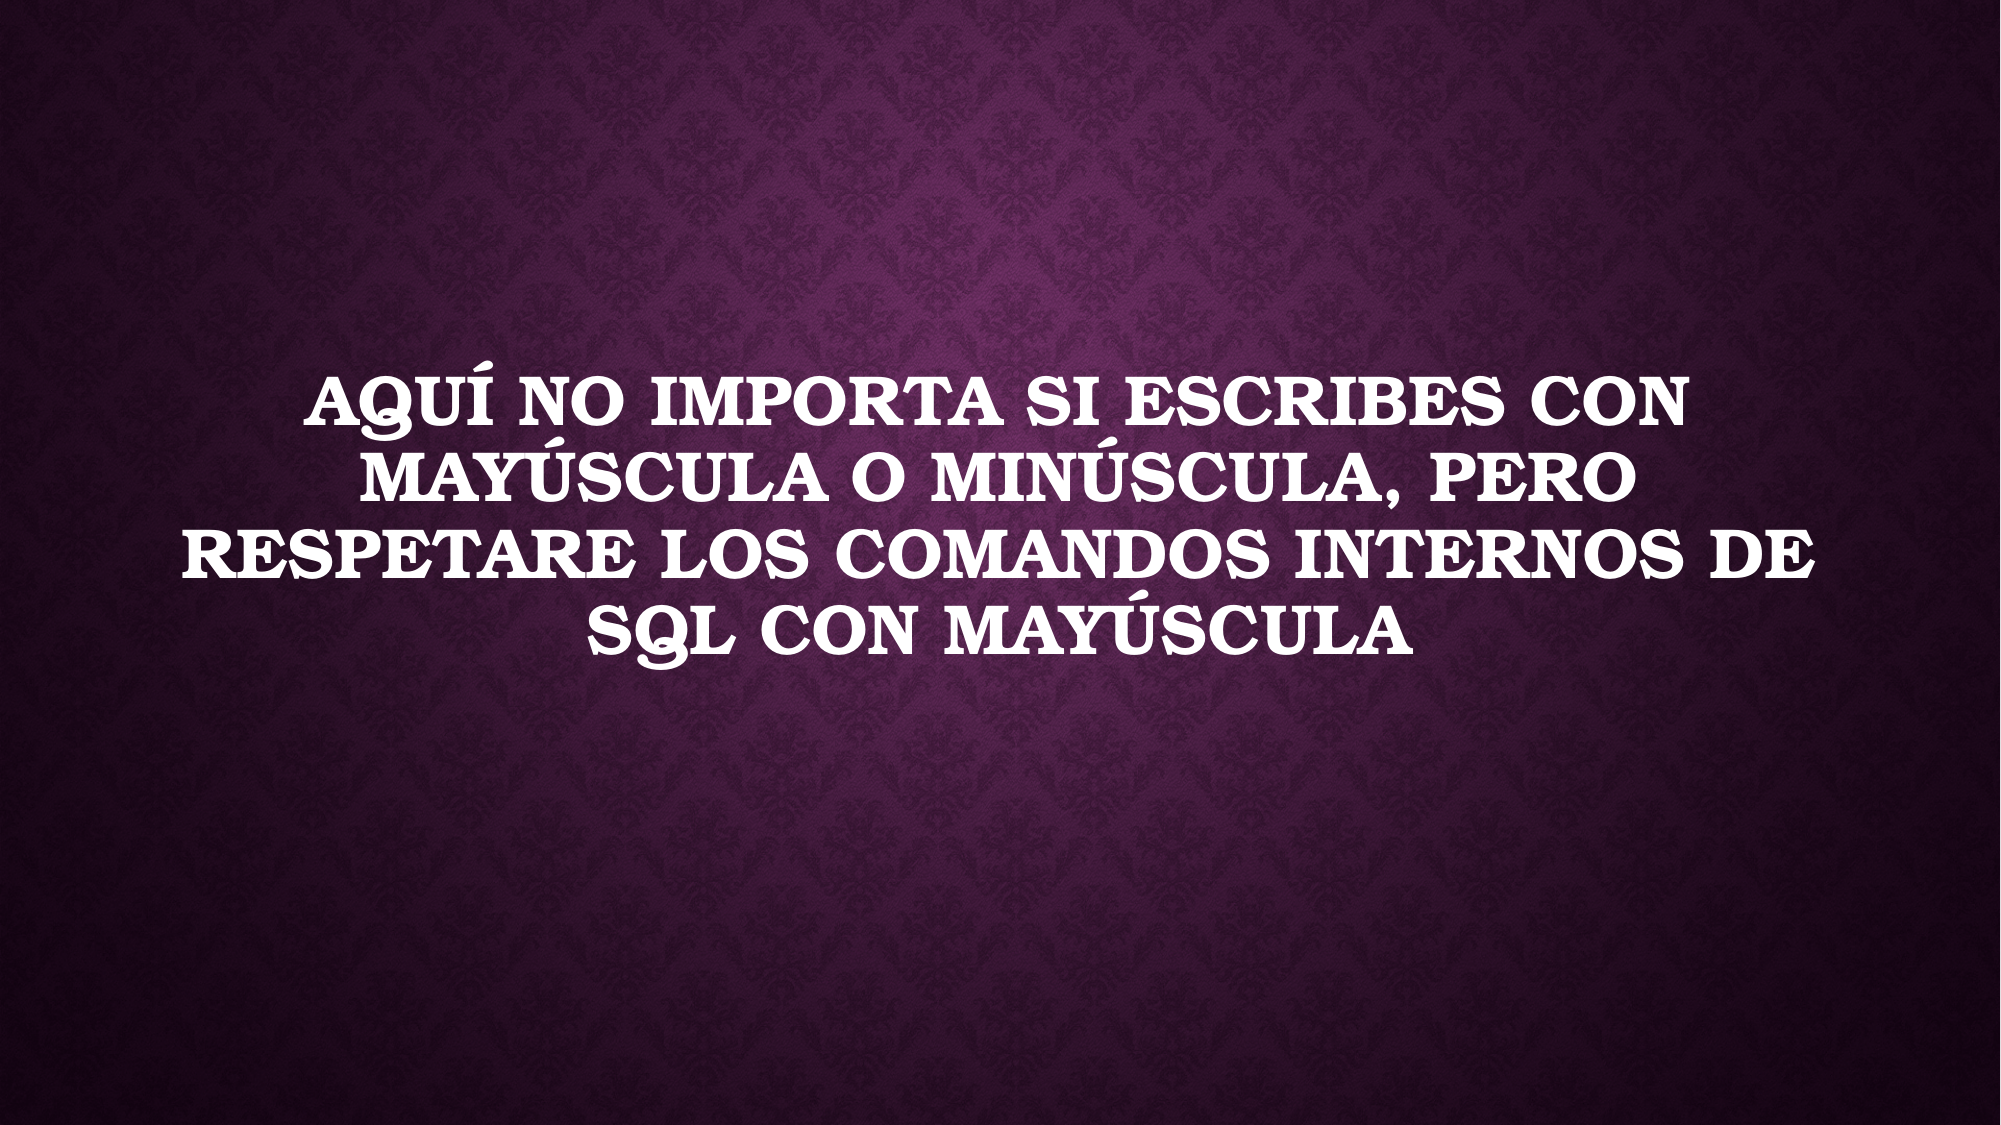

# Aquí no importa si escribes con mayúscula o minúscula, pero respetare los comandos internos de sql con mayúscula